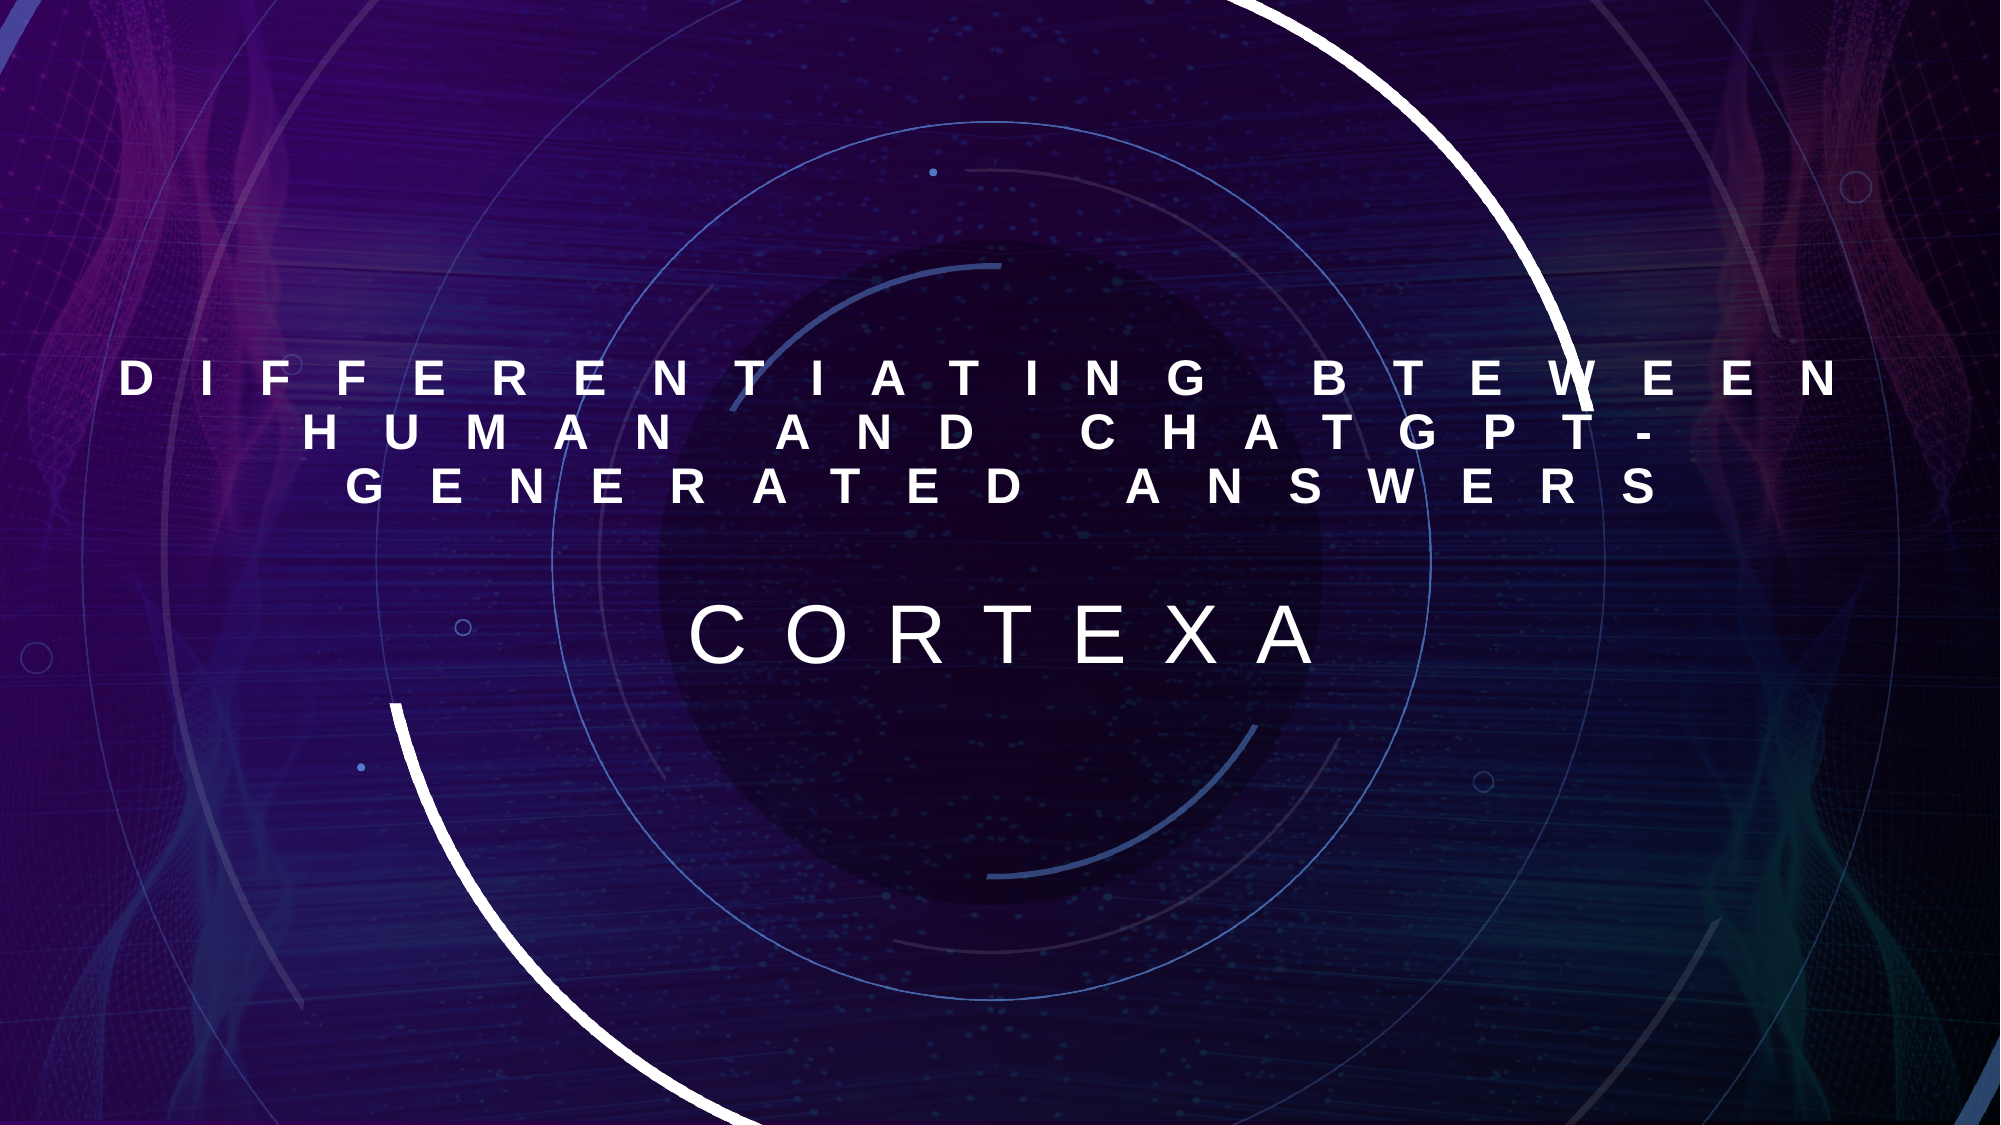

# DIFFERENTIATING BTEWEEN HUMAN AND CHATGPT-GENERATED ANSWERS
CORTEXA